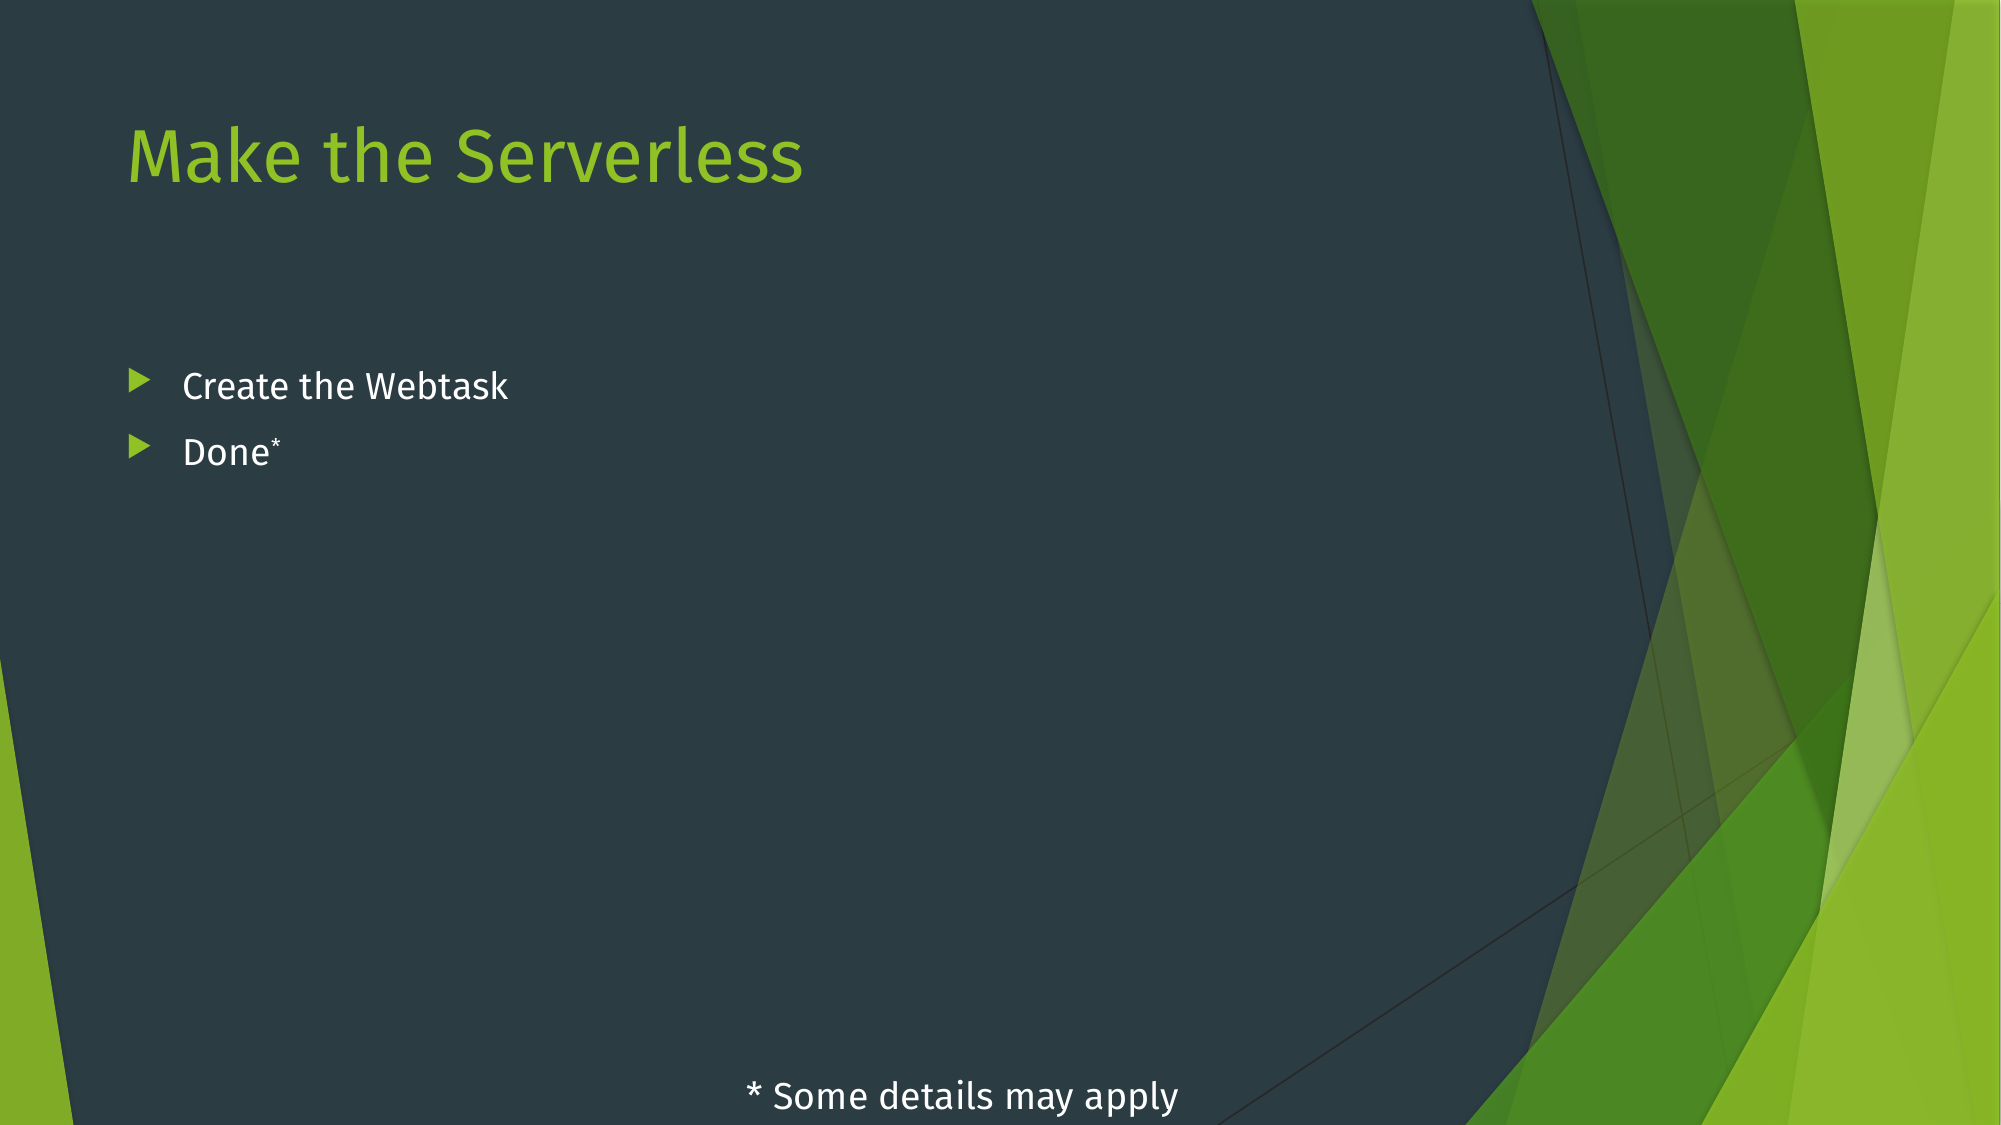

# Make the Serverless
Create the Webtask
Done*
* Some details may apply